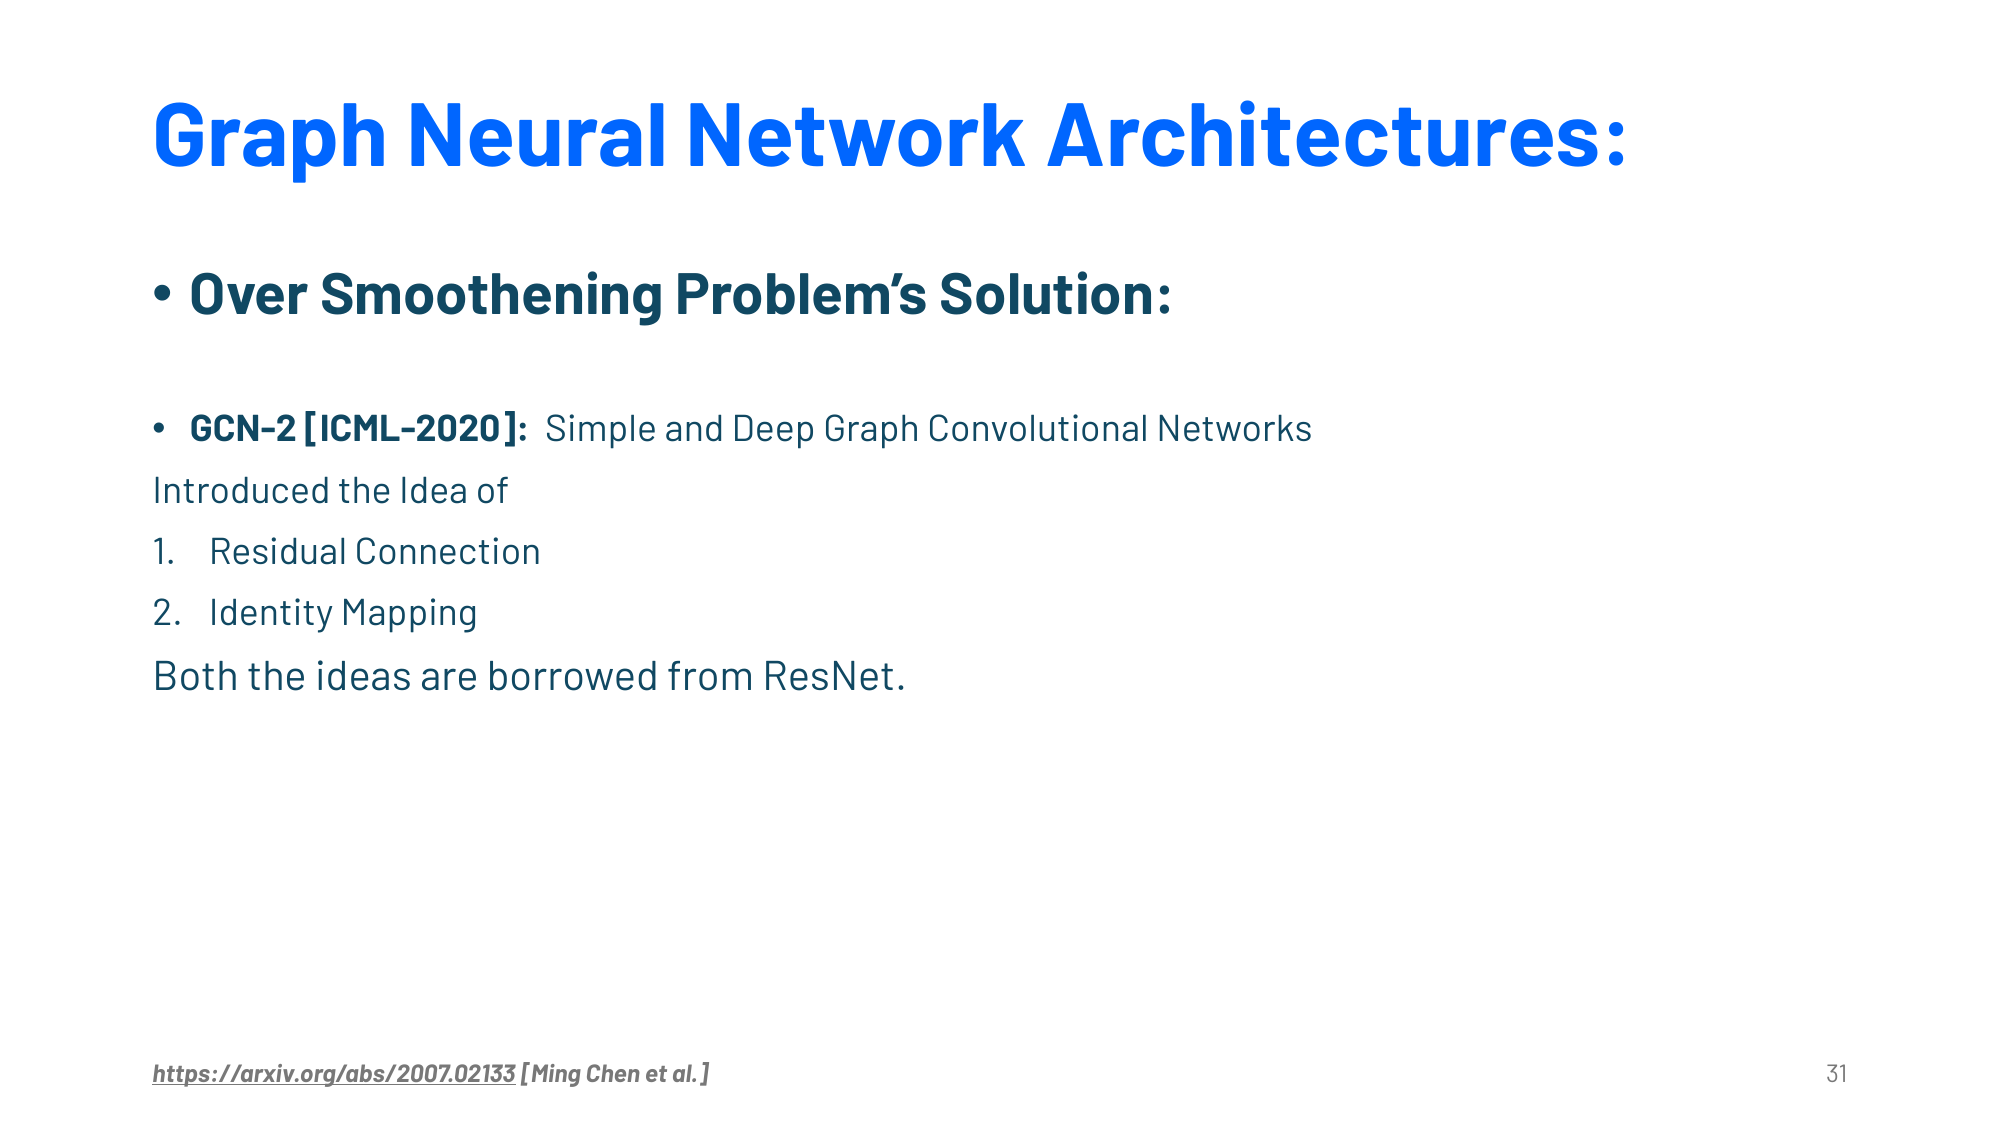

# Graph Neural Network Architectures:
Over Smoothening Problem’s Solution:

GCN-2 [ICML-2020]:  Simple and Deep Graph Convolutional Networks
Introduced the Idea of
Residual Connection
Identity Mapping
Both the ideas are borrowed from ResNet.

https://arxiv.org/abs/2007.02133 [Ming Chen et al.]
31